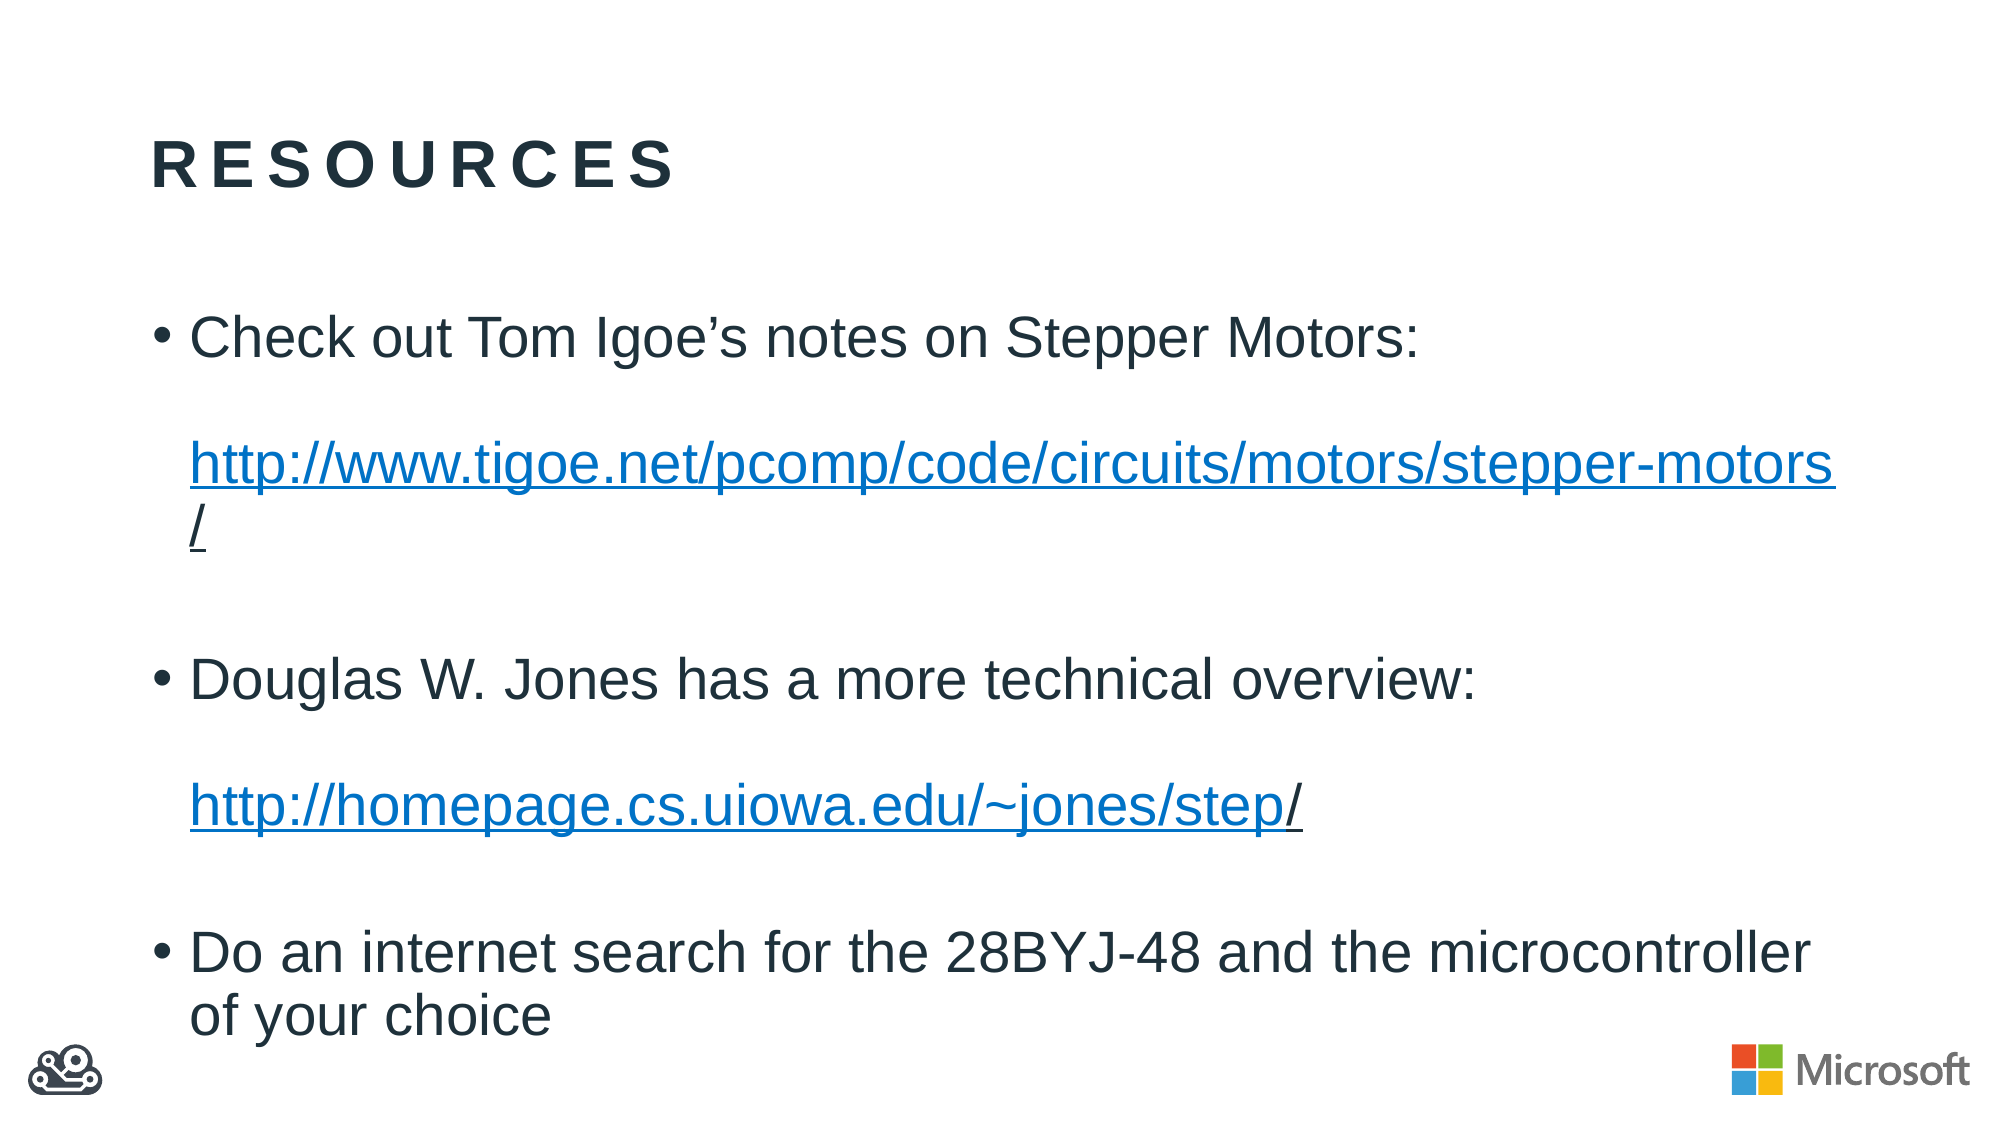

# Resources
Check out Tom Igoe’s notes on Stepper Motors:
http://www.tigoe.net/pcomp/code/circuits/motors/stepper-motors/
Douglas W. Jones has a more technical overview:
http://homepage.cs.uiowa.edu/~jones/step/
Do an internet search for the 28BYJ-48 and the microcontroller of your choice